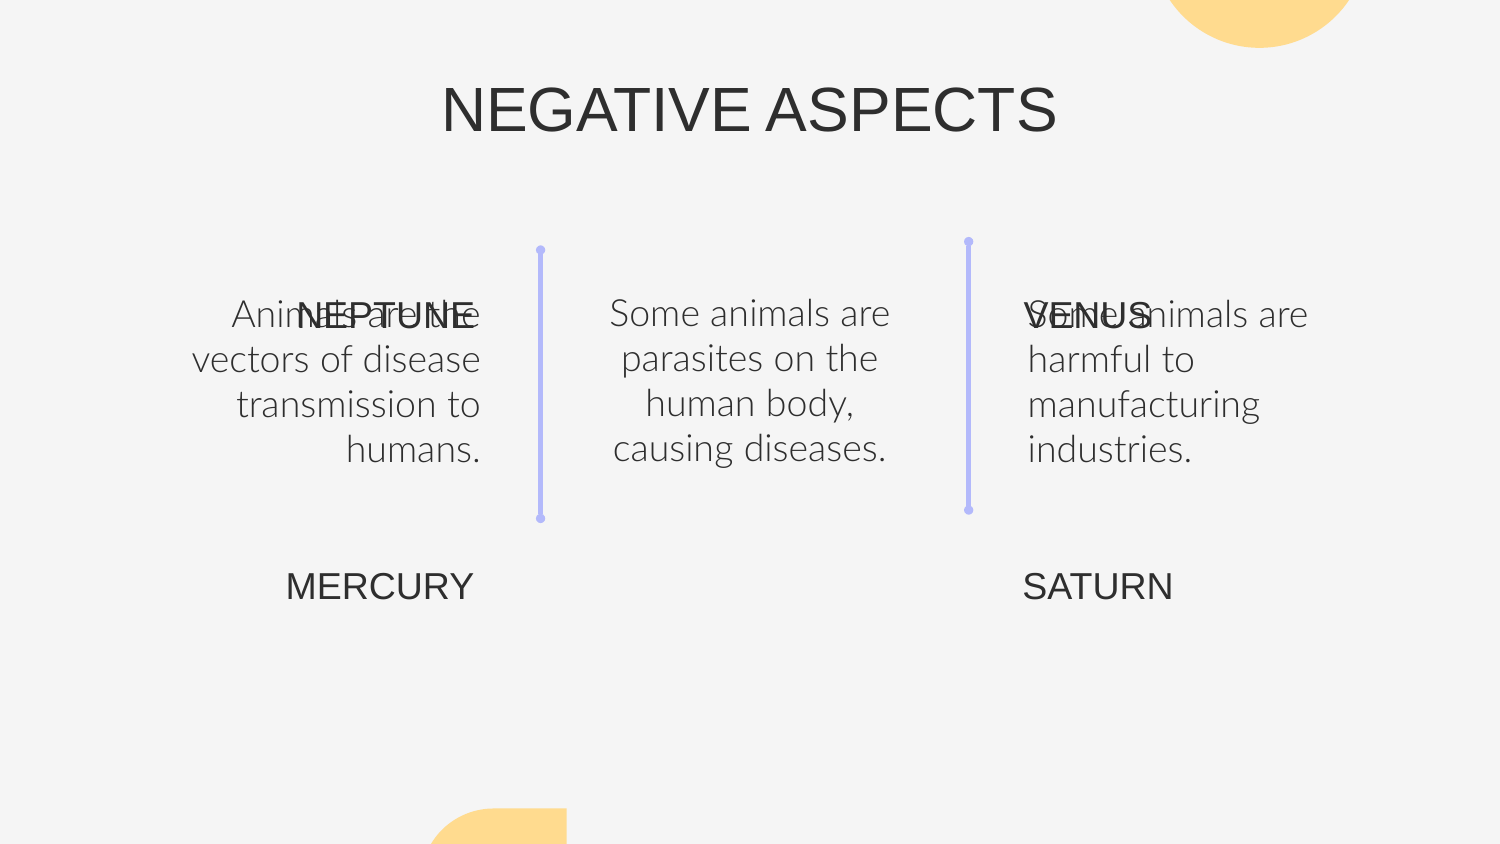

# NEGATIVE ASPECTS

Some animals are parasites on the human body, causing diseases.
Animals are the vectors of disease transmission to humans.
Some animals are harmful to manufacturing industries.
NEPTUNE
VENUS

MERCURY
SATURN